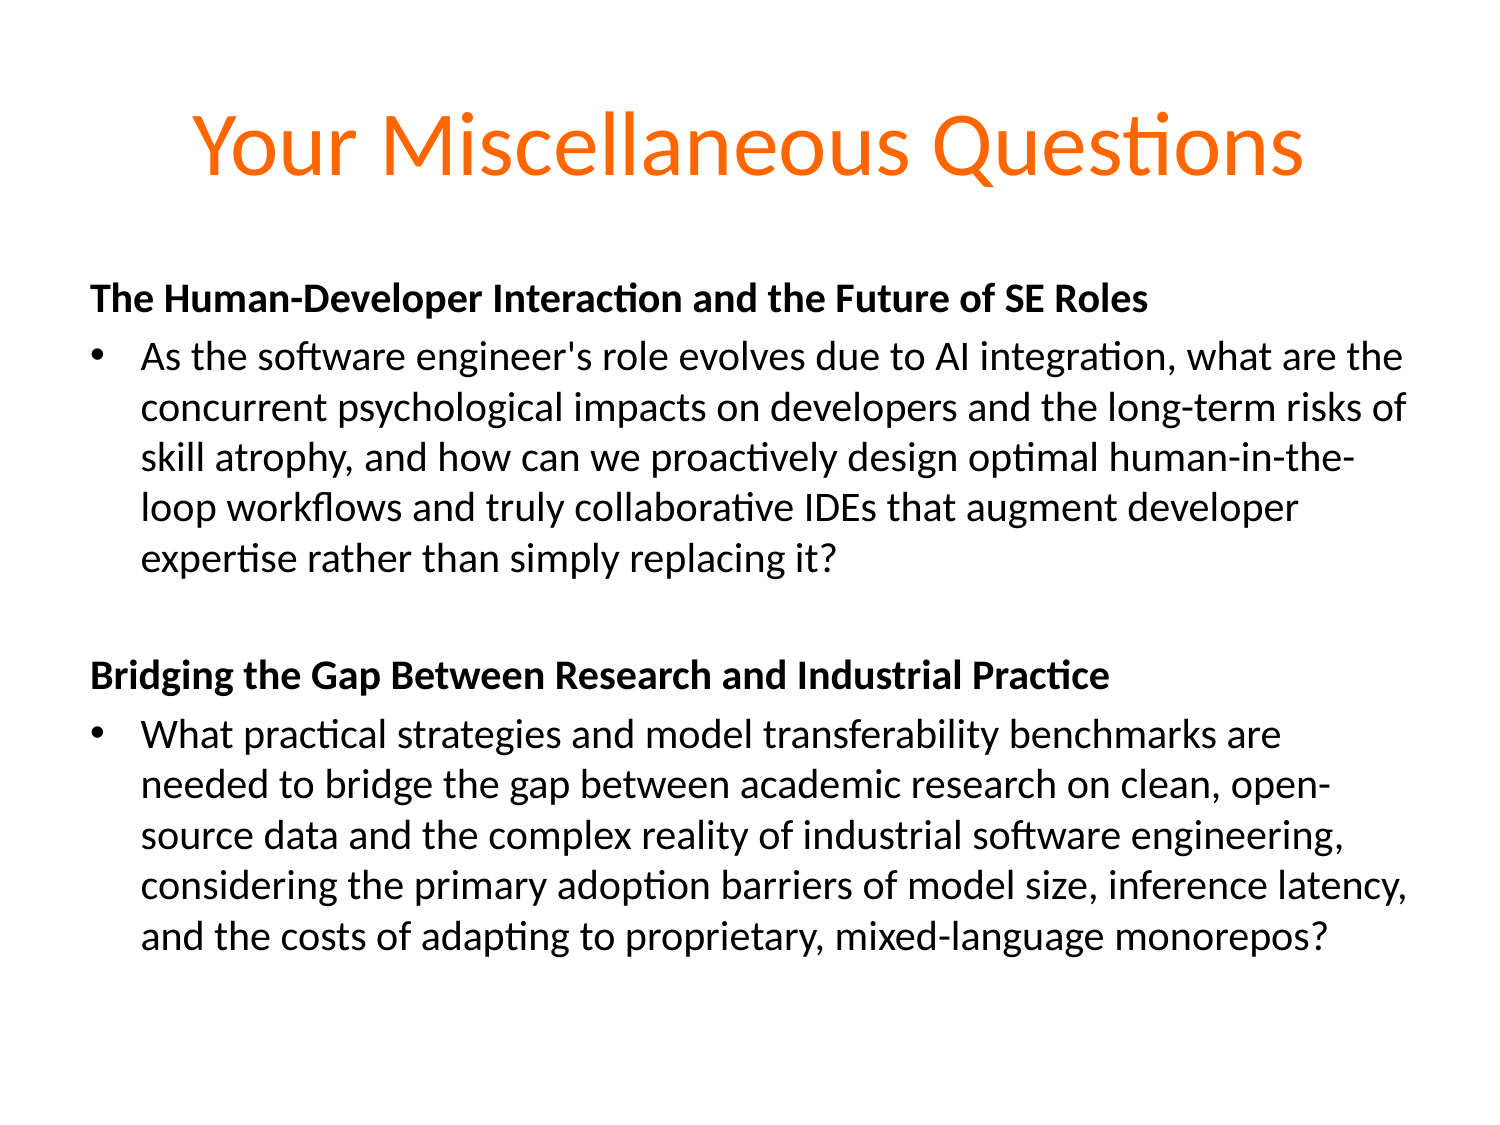

# Your Miscellaneous Questions
The Human-Developer Interaction and the Future of SE Roles
As the software engineer's role evolves due to AI integration, what are the concurrent psychological impacts on developers and the long-term risks of skill atrophy, and how can we proactively design optimal human-in-the-loop workflows and truly collaborative IDEs that augment developer expertise rather than simply replacing it?

Bridging the Gap Between Research and Industrial Practice
What practical strategies and model transferability benchmarks are needed to bridge the gap between academic research on clean, open-source data and the complex reality of industrial software engineering, considering the primary adoption barriers of model size, inference latency, and the costs of adapting to proprietary, mixed-language monorepos?